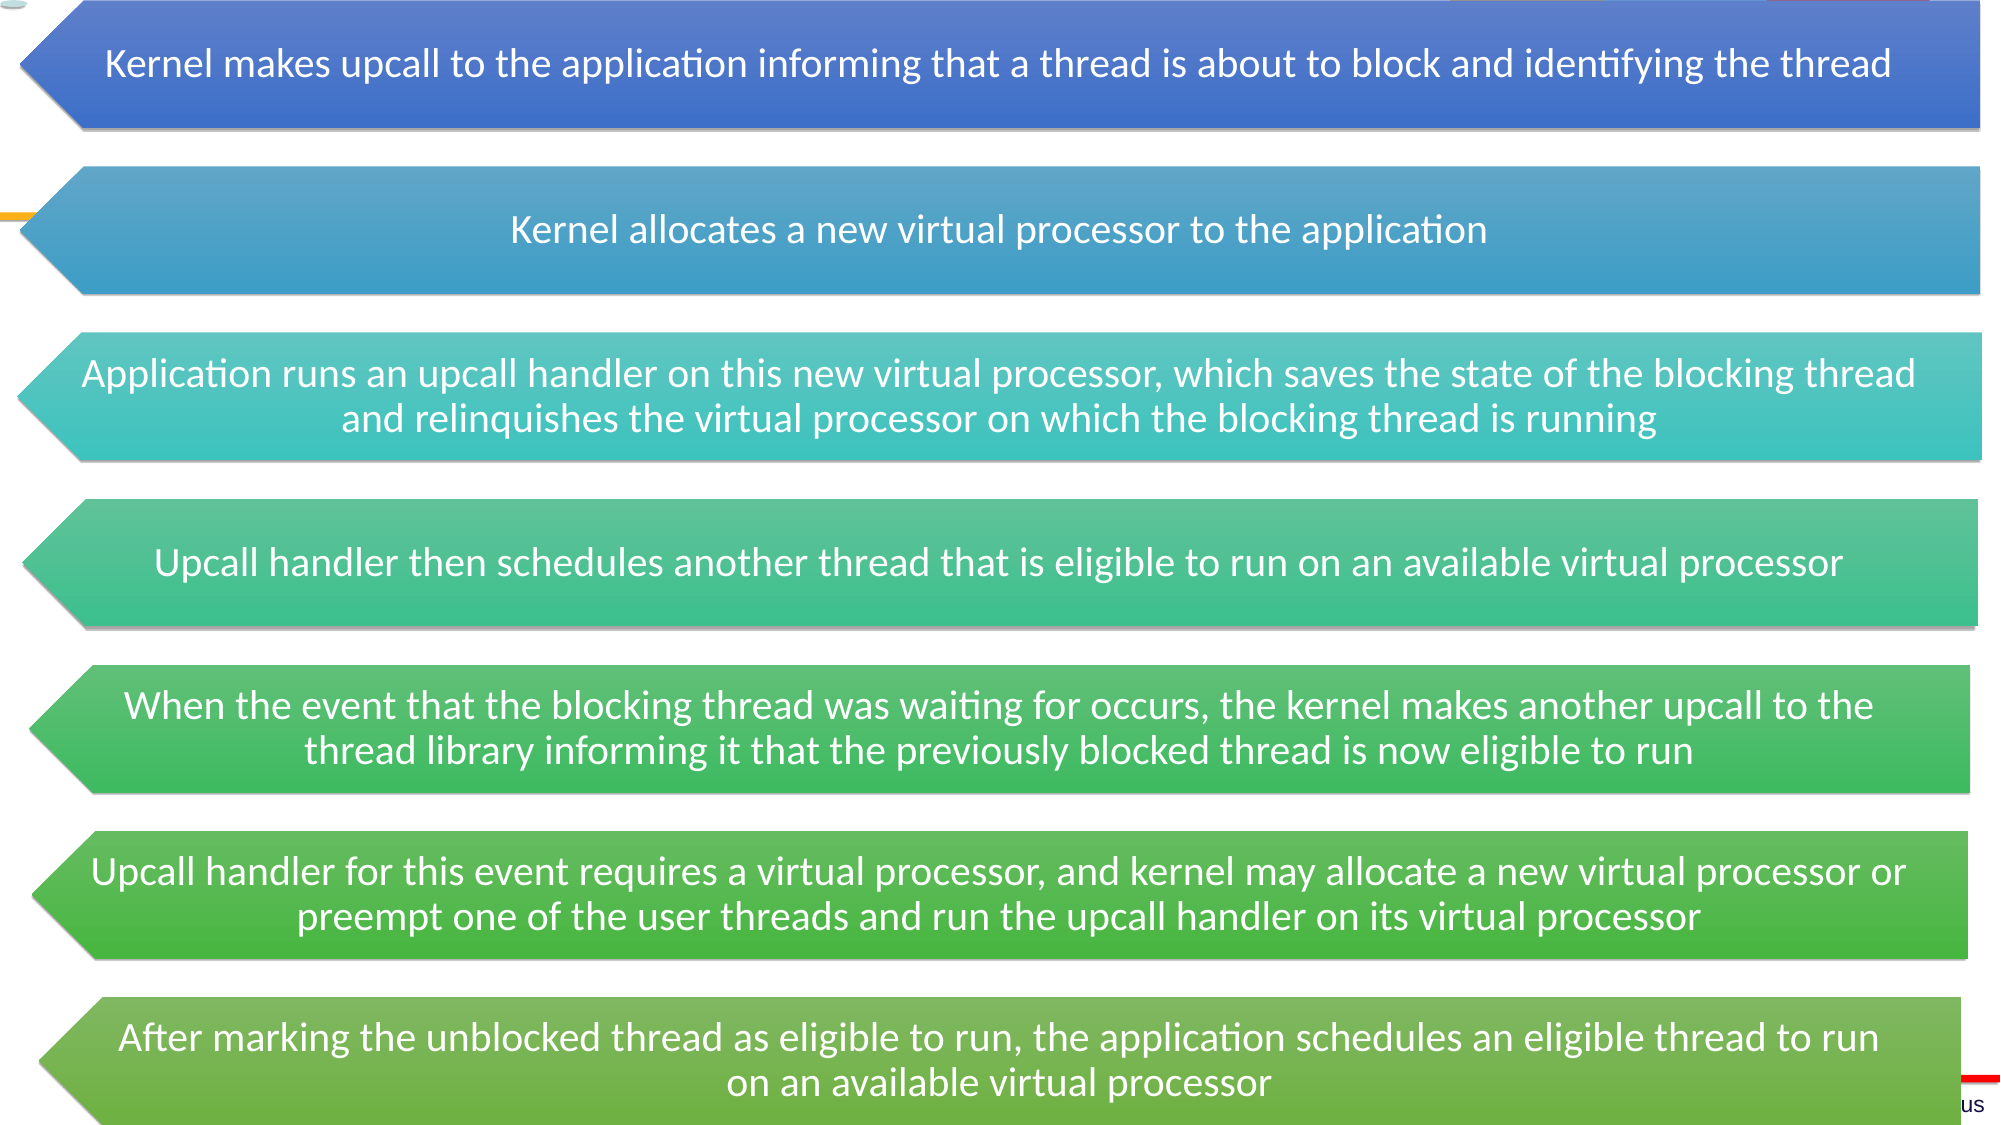

Kernel makes upcall to the application informing that a thread is about to block and identifying the thread

Kernel allocates a new virtual processor to the application
Application runs an upcall handler on this new virtual processor, which saves the state of the blocking thread and relinquishes the virtual processor on which the blocking thread is running

Upcall handler then schedules another thread that is eligible to run on an available virtual processor

When the event that the blocking thread was waiting for occurs, the kernel makes another upcall to the thread library informing it that the previously blocked thread is now eligible to run

Upcall handler for this event requires a virtual processor, and kernel may allocate a new virtual processor or preempt one of the user threads and run the upcall handler on its virtual processor

After marking the unblocked thread as eligible to run, the application schedules an eligible thread to run on an available virtual processor